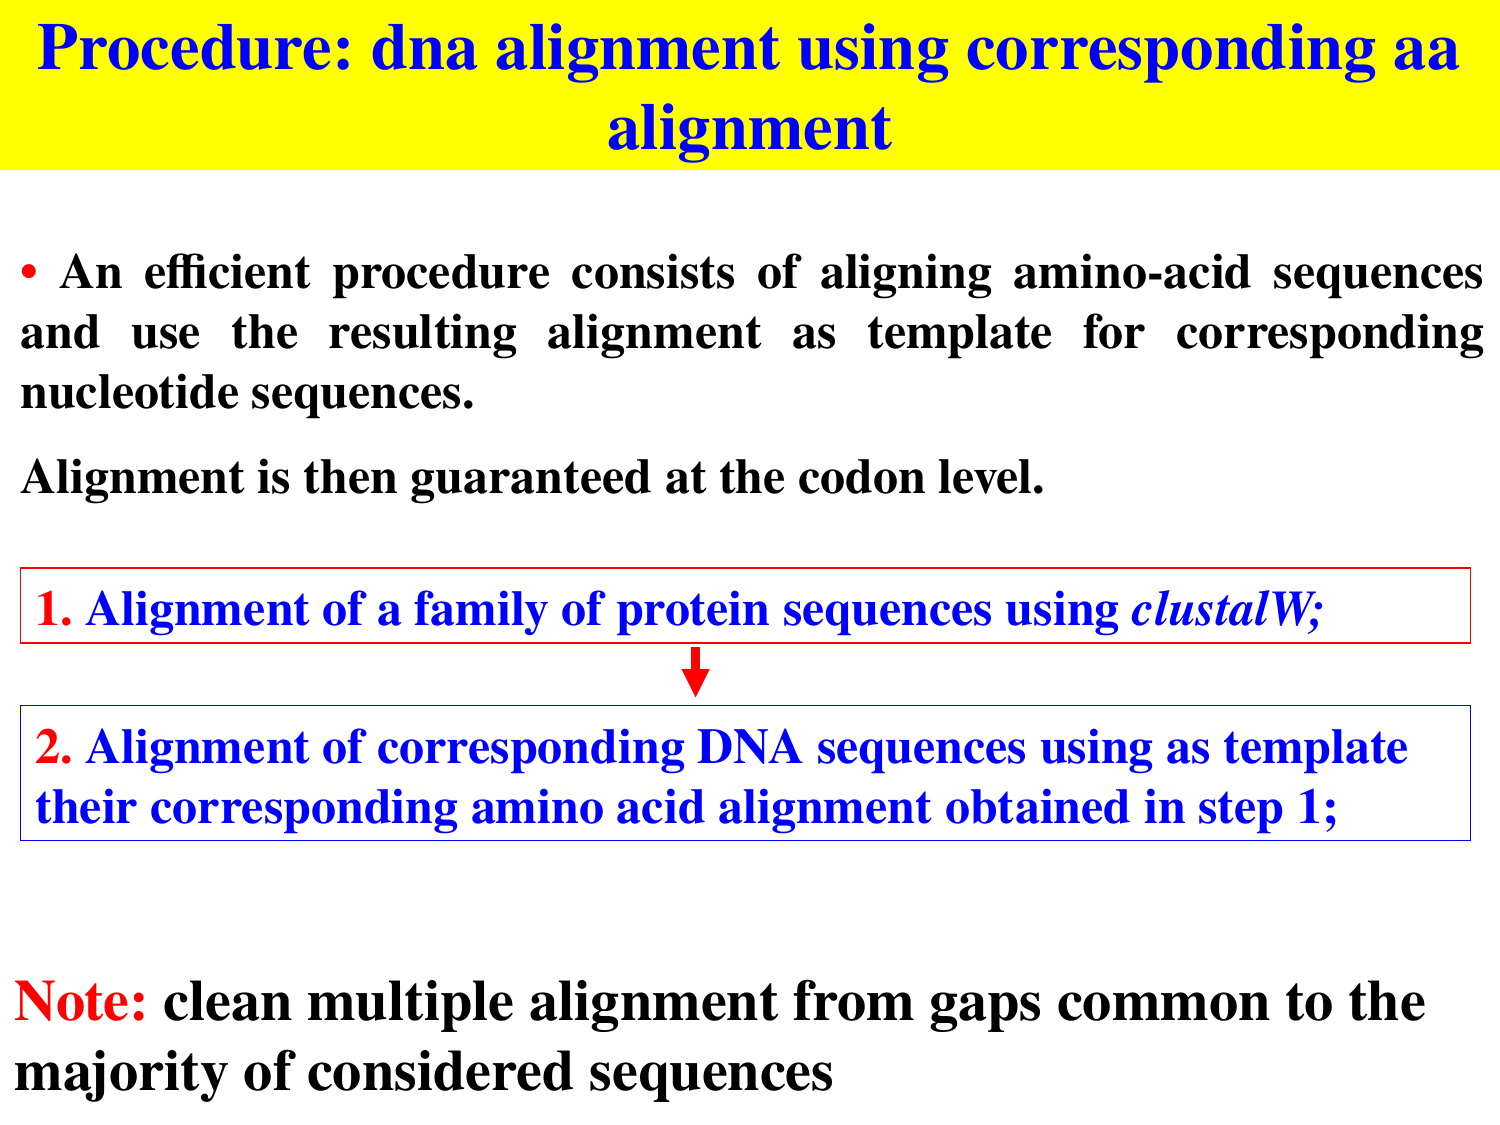

Procedure: dna alignment using corresponding aa alignment
• An efficient procedure consists of aligning amino-acid sequences and use the resulting alignment as template for corresponding nucleotide sequences.
Alignment is then guaranteed at the codon level.
1. Alignment of a family of protein sequences using clustalW;

2. Alignment of corresponding DNA sequences using as template their corresponding amino acid alignment obtained in step 1;
Note: clean multiple alignment from gaps common to the majority of considered sequences